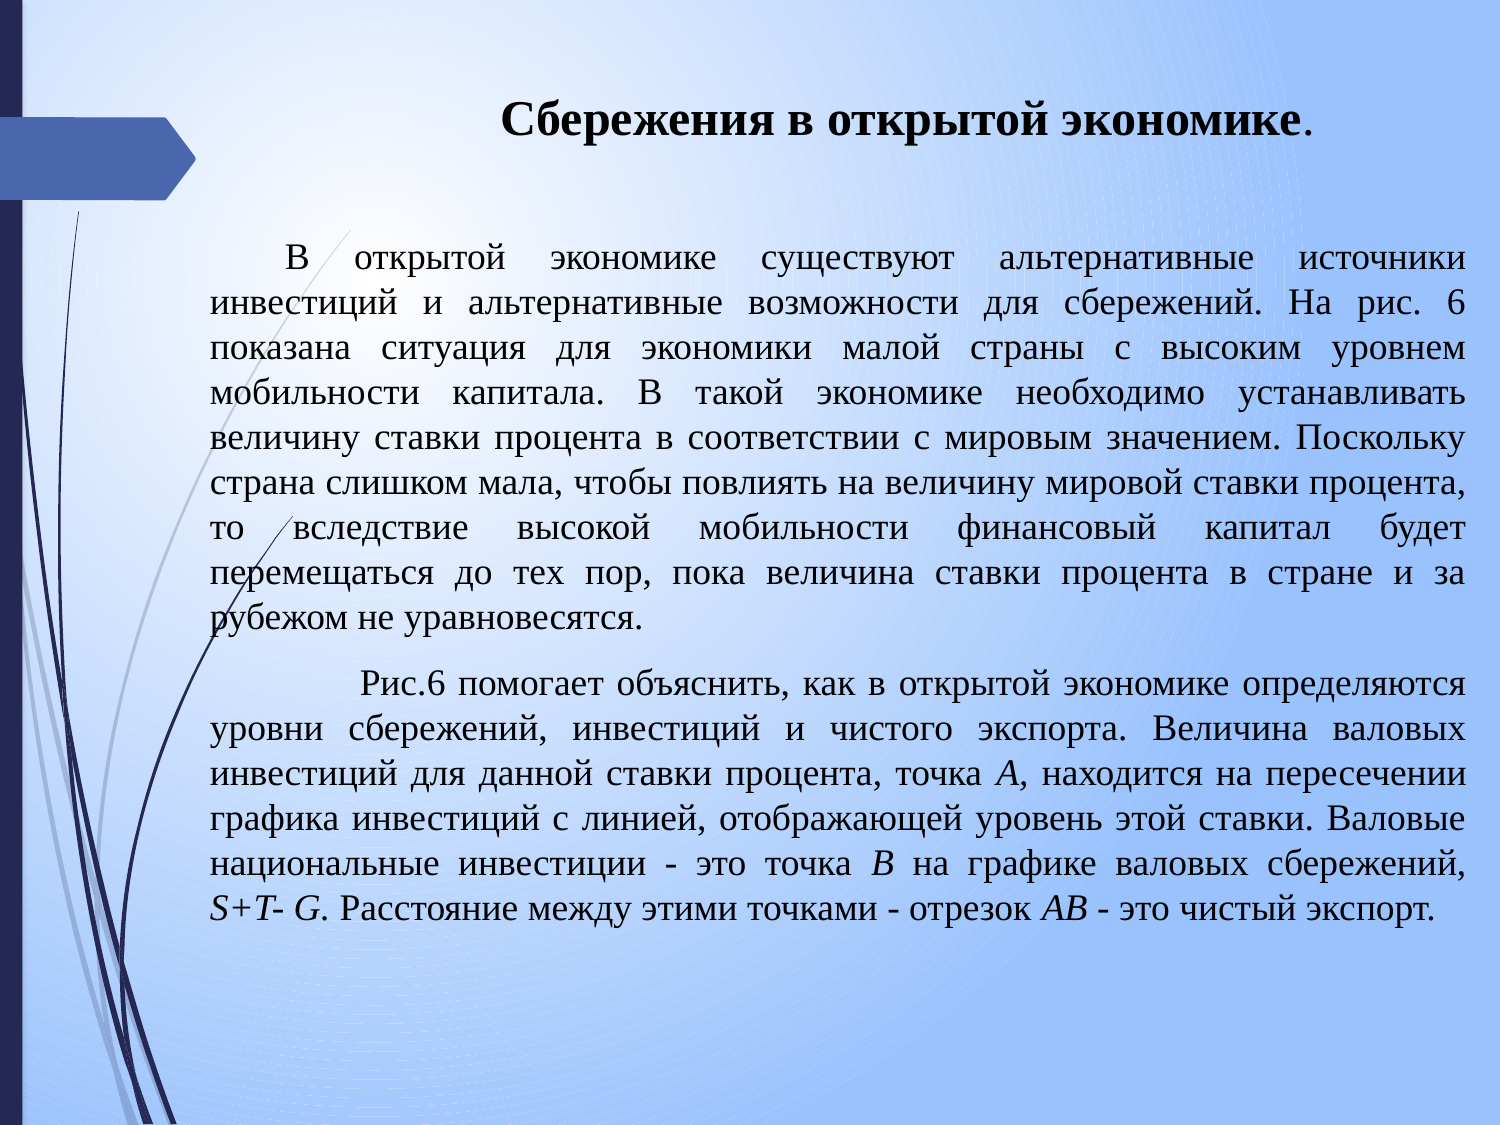

Сбережения в открытой экономике.

В открытой экономике существуют альтернативные источники инвестиций и альтернативные возможности для сбережений. На рис. 6 показана ситуация для экономики малой страны с высоким уровнем мобильности капитала. В такой экономике необходимо устанавливать величину ставки процента в соответствии с мировым значением. Поскольку страна слишком мала, что­бы повлиять на величину мировой ставки процента, то вследствие высокой мобильности финансовый капитал будет перемещаться до тех пор, пока величина ставки процента в стране и за рубежом не уравновесятся.
	Рис.6 помогает объяснить, как в открытой экономике определяются уровни сбережений, инвестиций и чистого экспорта. Величина валовых инвестиций для данной ставки процента, точка А, находится на пересечении графика инвестиций с линией, отображающей уровень этой ставки. Валовые национальные инвестиции - это точка В на графике валовых сбережений, S+T- G. Расстояние между этими точками - отрезок АВ - это чистый экспорт.